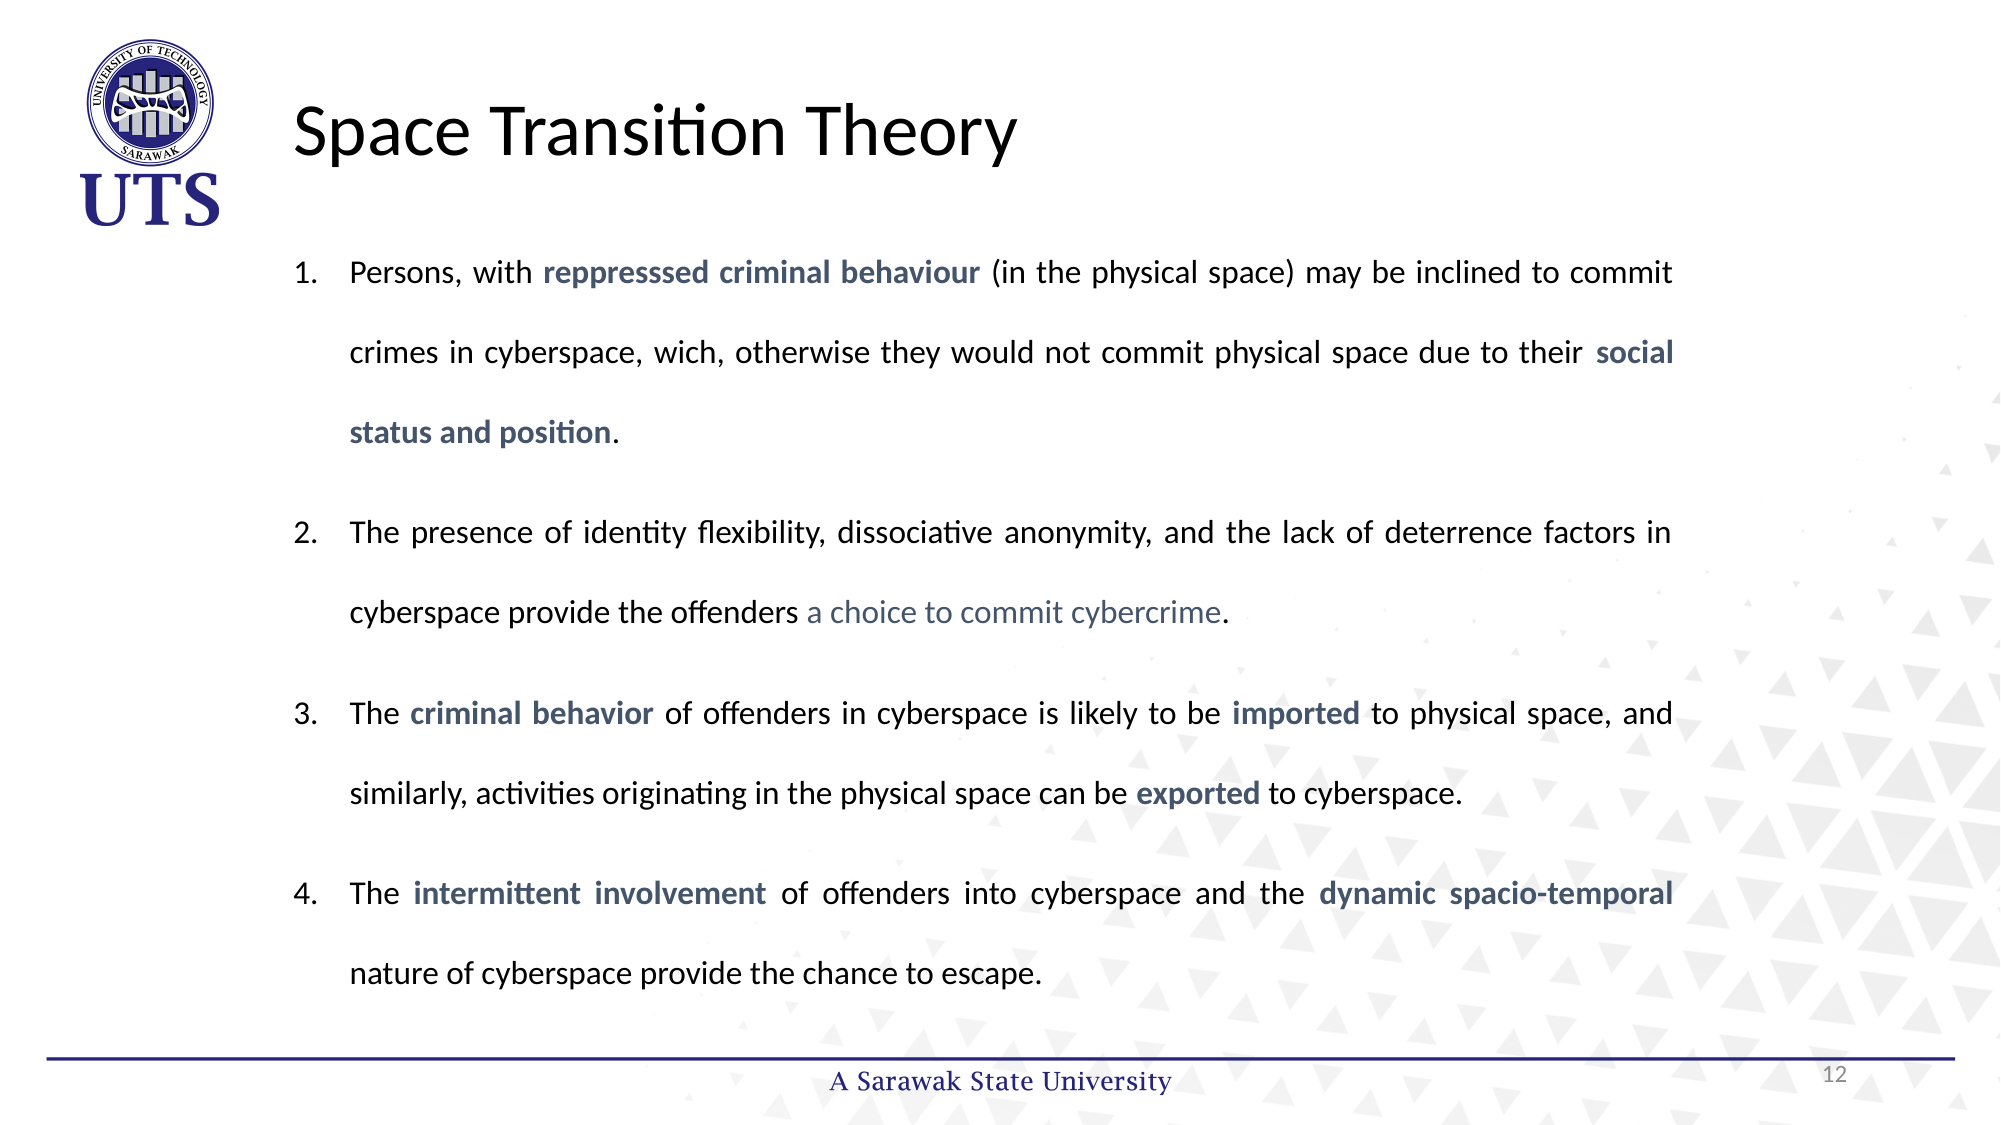

# Space Transition Theory
Persons, with reppresssed criminal behaviour (in the physical space) may be inclined to commit crimes in cyberspace, wich, otherwise they would not commit physical space due to their social status and position.
The presence of identity flexibility, dissociative anonymity, and the lack of deterrence factors in cyberspace provide the offenders a choice to commit cybercrime.
The criminal behavior of offenders in cyberspace is likely to be imported to physical space, and similarly, activities originating in the physical space can be exported to cyberspace.
The intermittent involvement of offenders into cyberspace and the dynamic spacio-temporal nature of cyberspace provide the chance to escape.
12